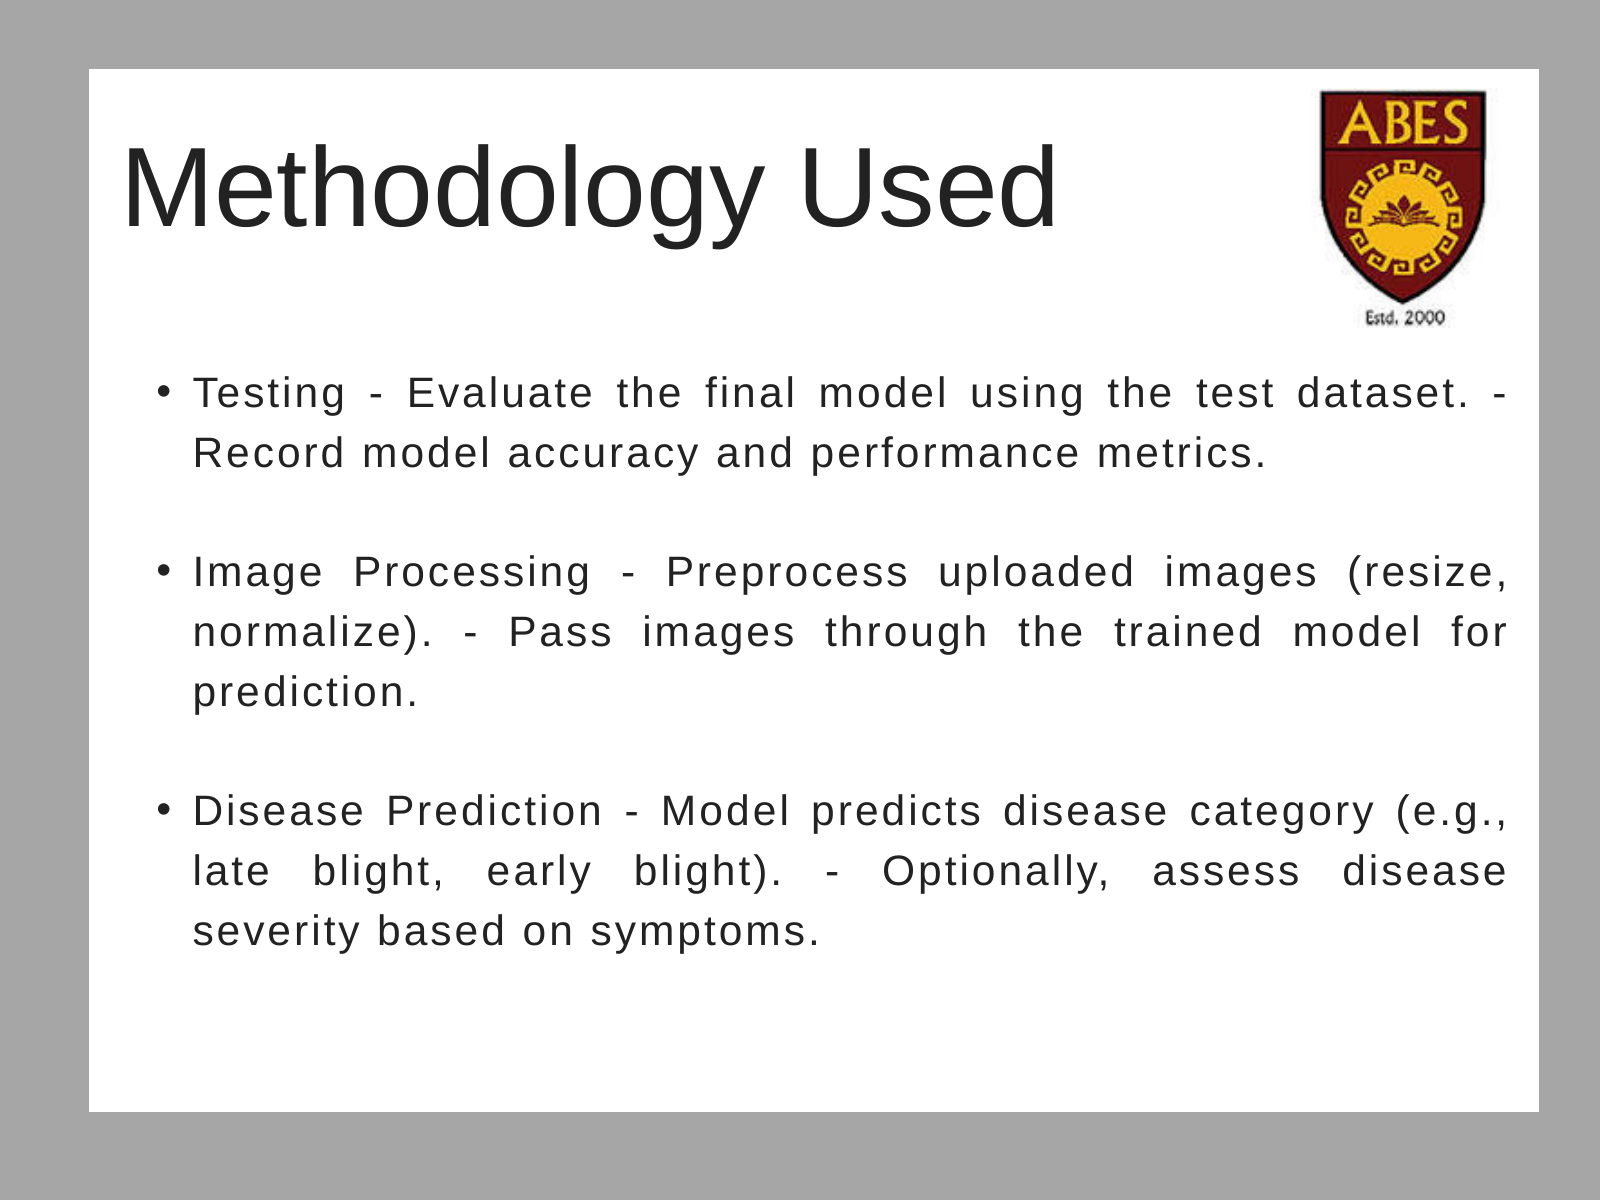

Methodology Used
Testing - Evaluate the final model using the test dataset. - Record model accuracy and performance metrics.

Image Processing - Preprocess uploaded images (resize, normalize). - Pass images through the trained model for prediction.

Disease Prediction - Model predicts disease category (e.g., late blight, early blight). - Optionally, assess disease severity based on symptoms.